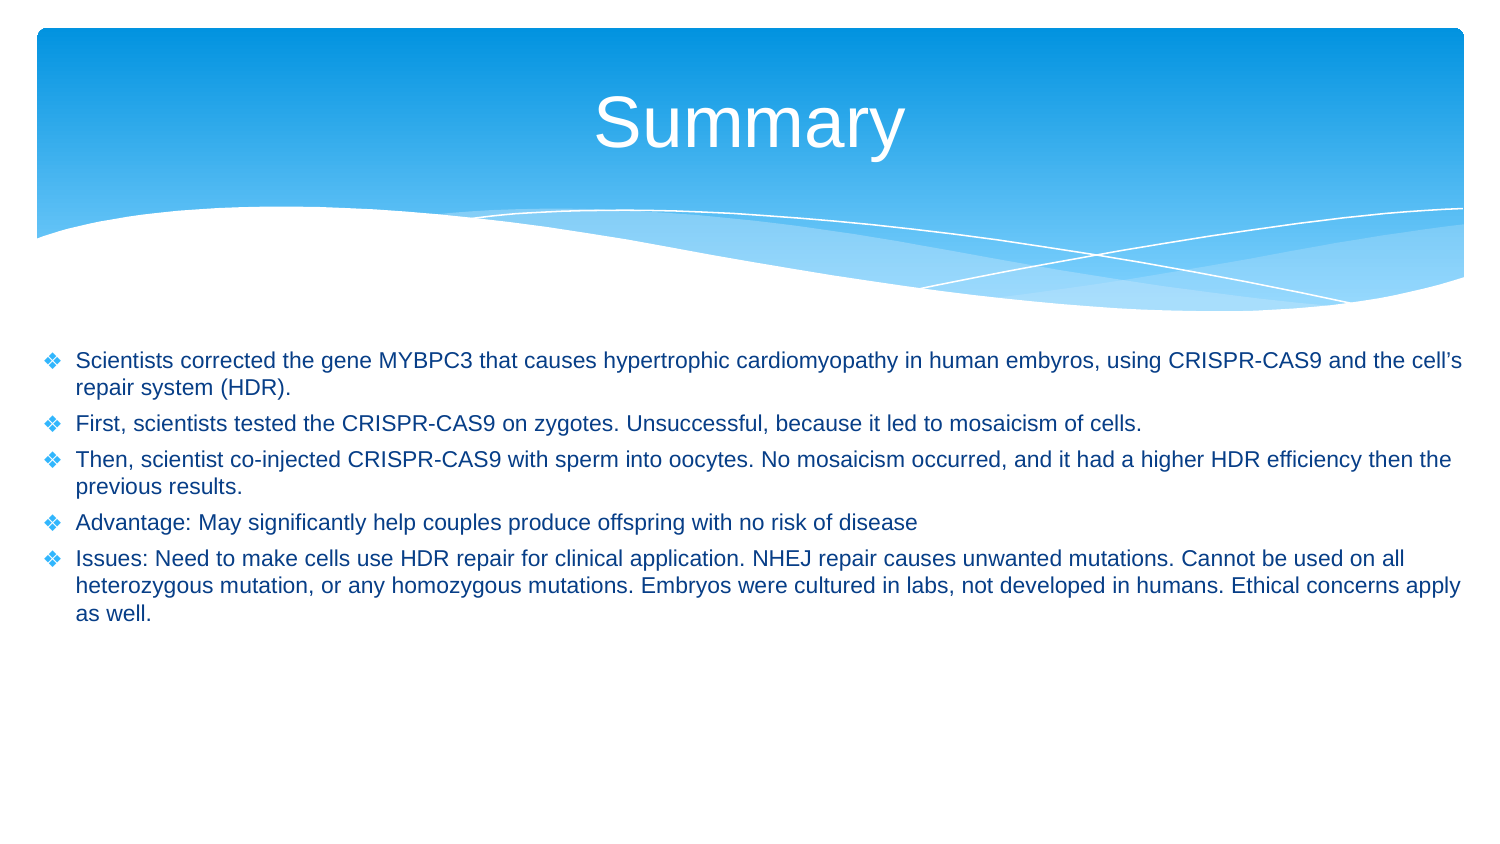

# Summary
Scientists corrected the gene MYBPC3 that causes hypertrophic cardiomyopathy in human embyros, using CRISPR-CAS9 and the cell’s repair system (HDR).
First, scientists tested the CRISPR-CAS9 on zygotes. Unsuccessful, because it led to mosaicism of cells.
Then, scientist co-injected CRISPR-CAS9 with sperm into oocytes. No mosaicism occurred, and it had a higher HDR efficiency then the previous results.
Advantage: May significantly help couples produce offspring with no risk of disease
Issues: Need to make cells use HDR repair for clinical application. NHEJ repair causes unwanted mutations. Cannot be used on all heterozygous mutation, or any homozygous mutations. Embryos were cultured in labs, not developed in humans. Ethical concerns apply as well.